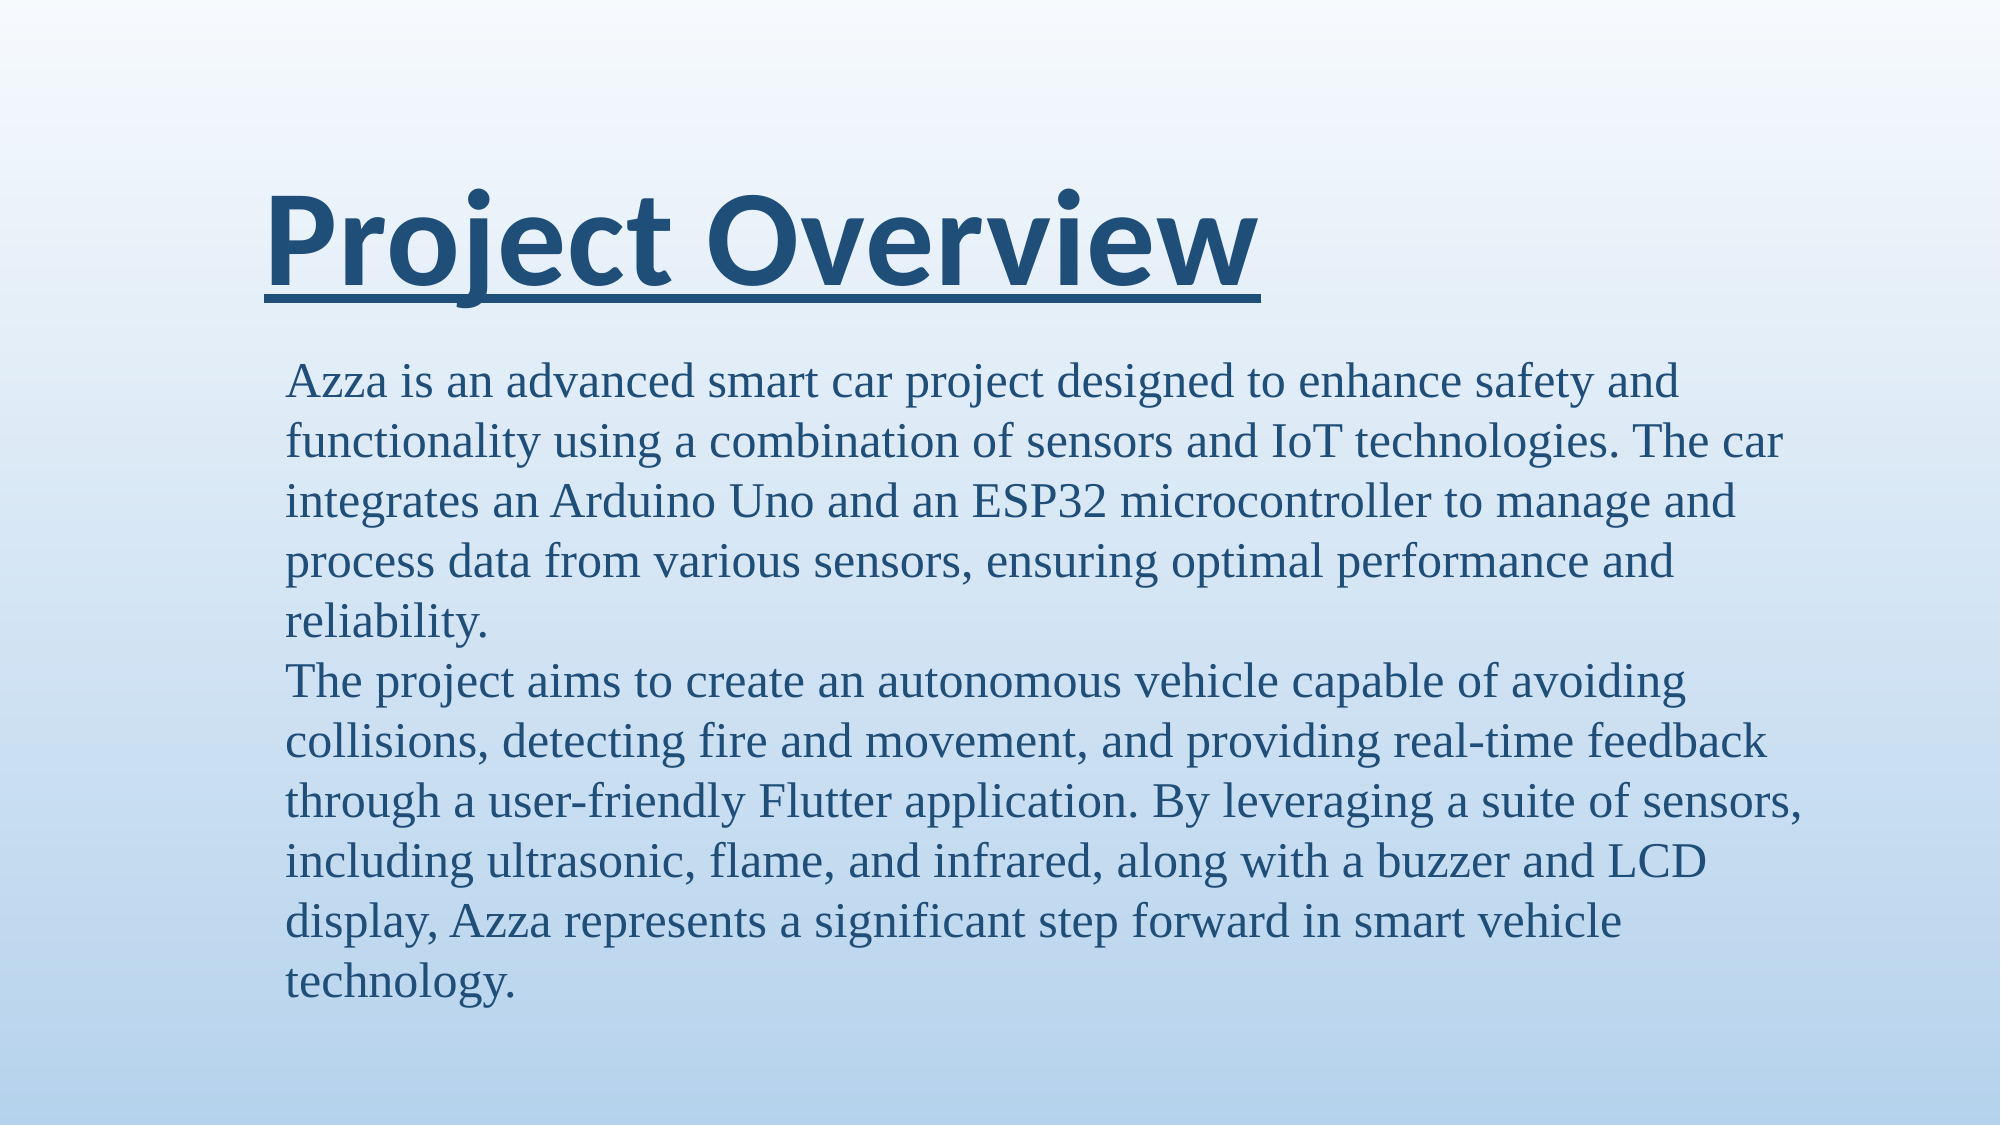

Project Overview
Azza is an advanced smart car project designed to enhance safety and functionality using a combination of sensors and IoT technologies. The car integrates an Arduino Uno and an ESP32 microcontroller to manage and process data from various sensors, ensuring optimal performance and reliability.
The project aims to create an autonomous vehicle capable of avoiding collisions, detecting fire and movement, and providing real-time feedback through a user-friendly Flutter application. By leveraging a suite of sensors, including ultrasonic, flame, and infrared, along with a buzzer and LCD display, Azza represents a significant step forward in smart vehicle technology.